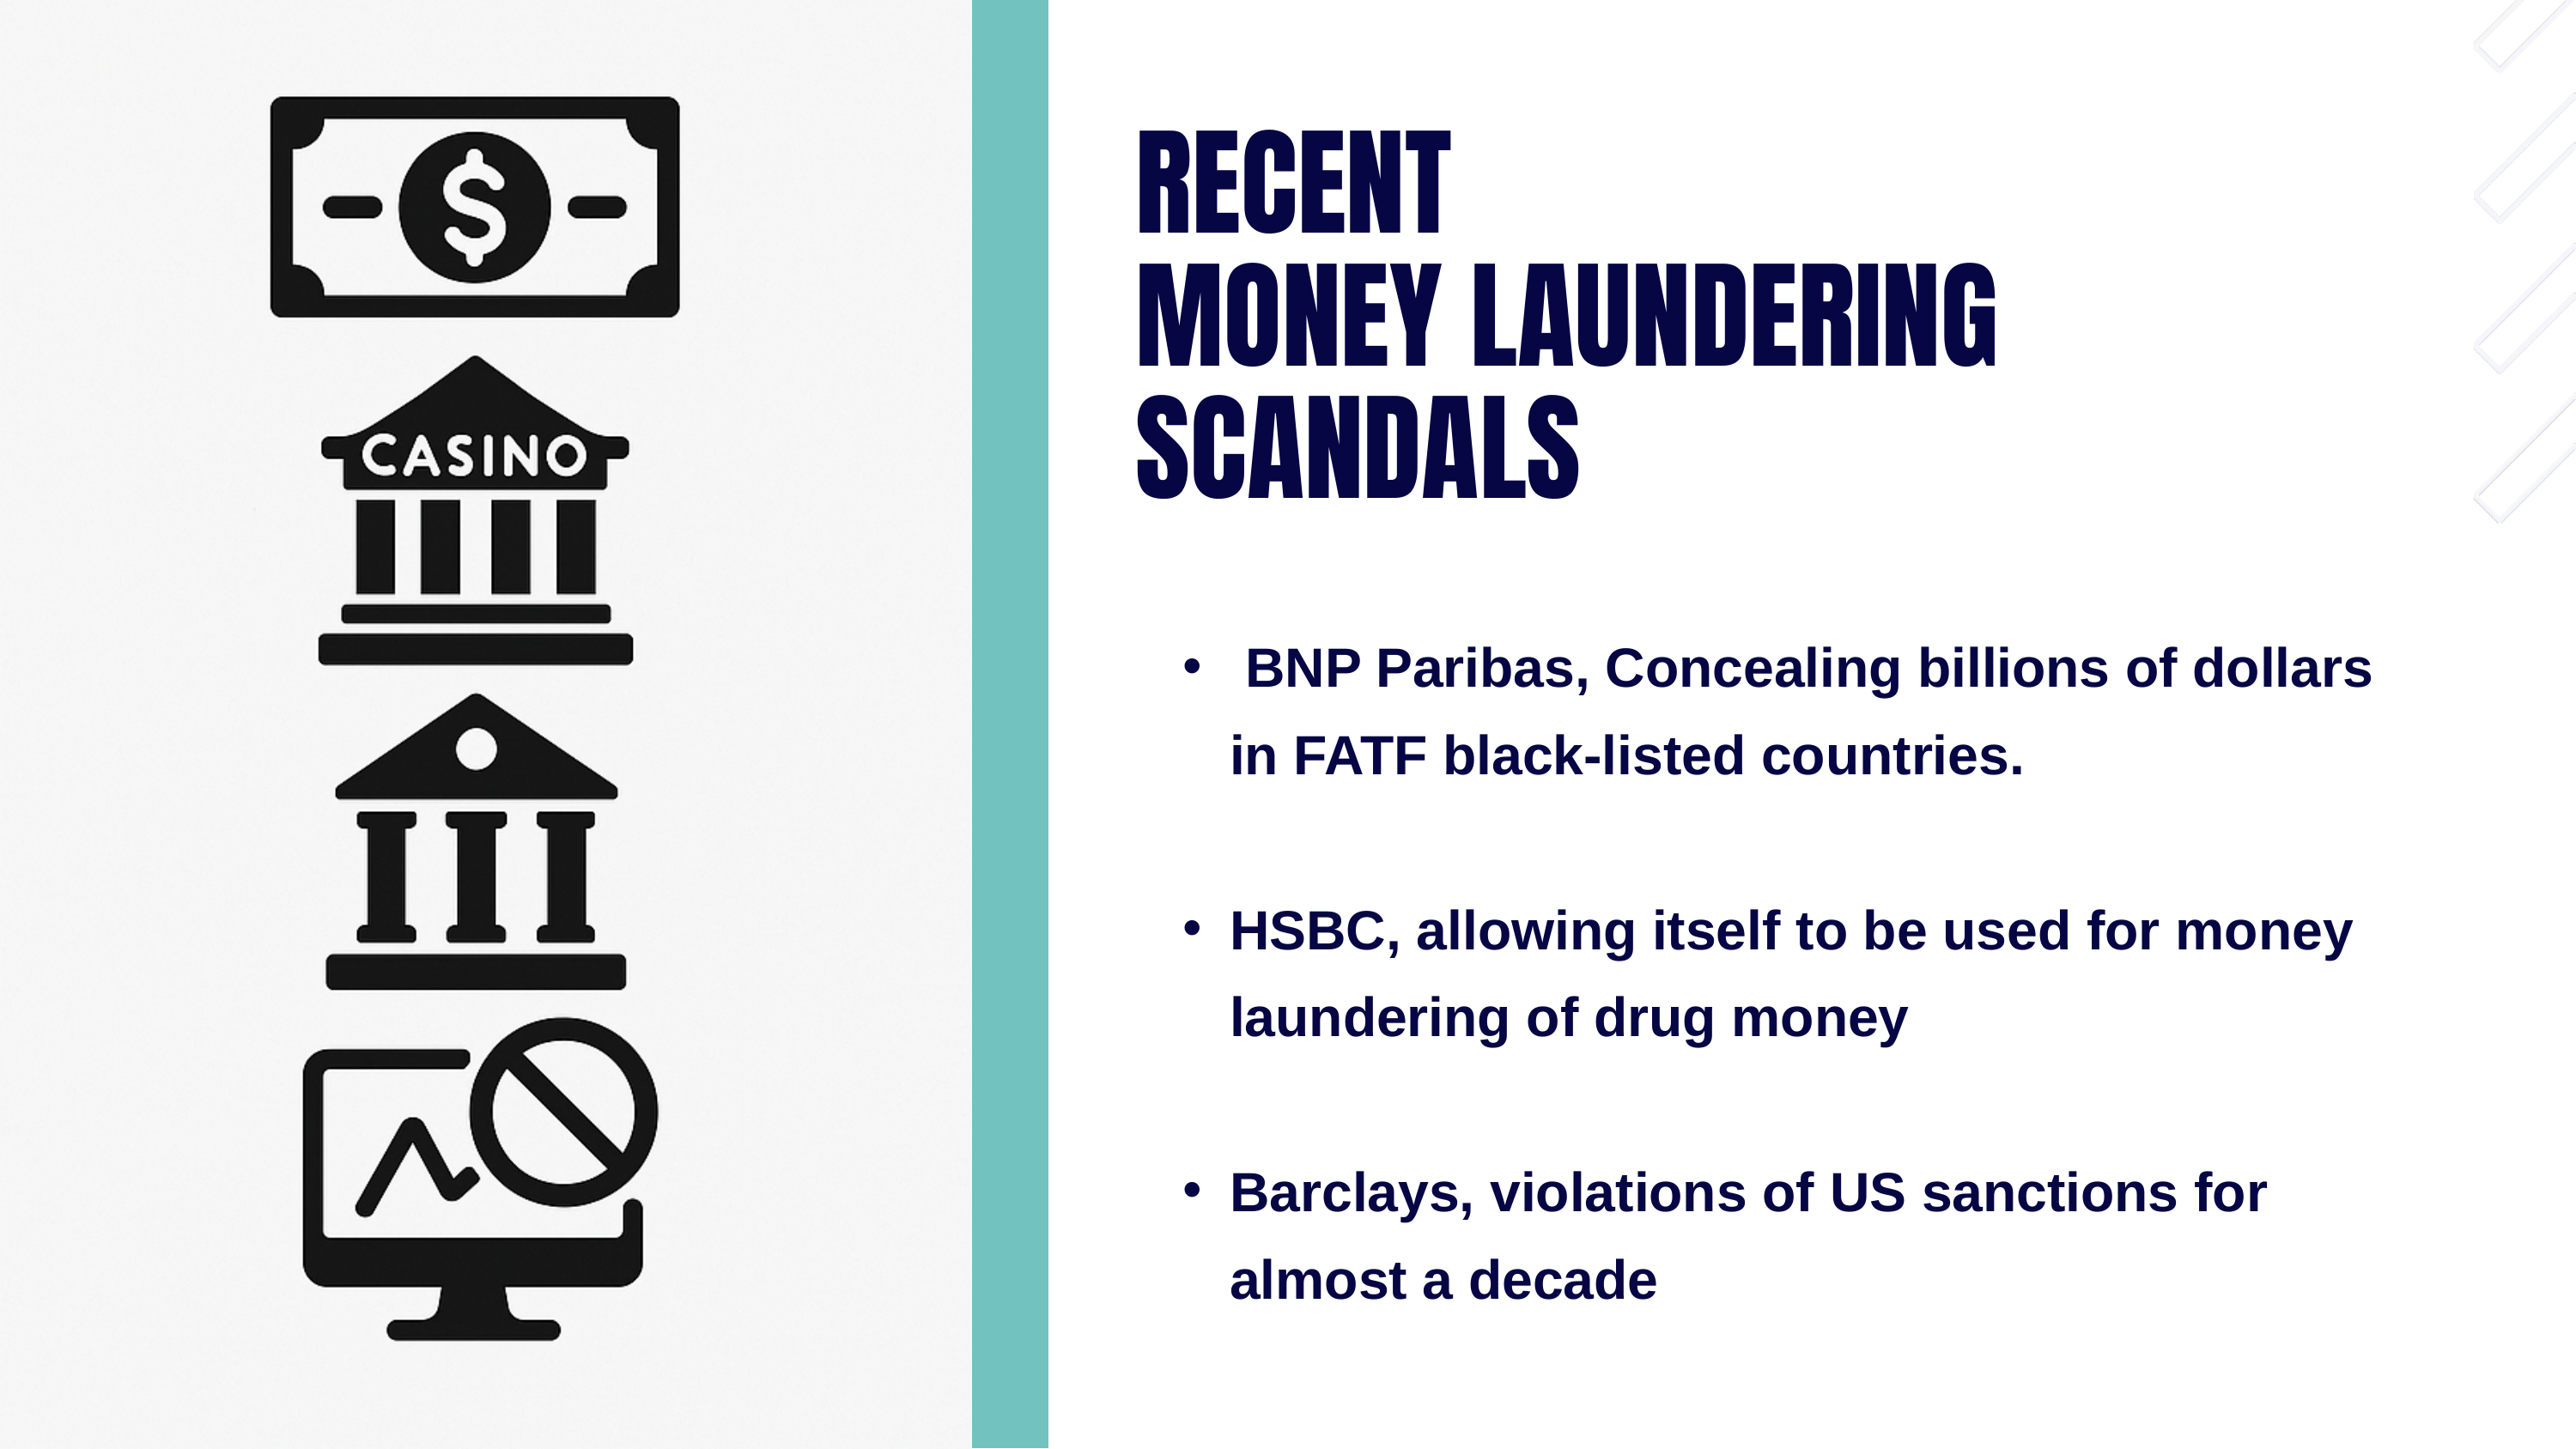

RECENT
MONEY LAUNDERING
SCANDALS

 BNP Paribas, Concealing billions of dollars in FATF black-listed countries.

HSBC, allowing itself to be used for money laundering of drug money

Barclays, violations of US sanctions for almost a decade